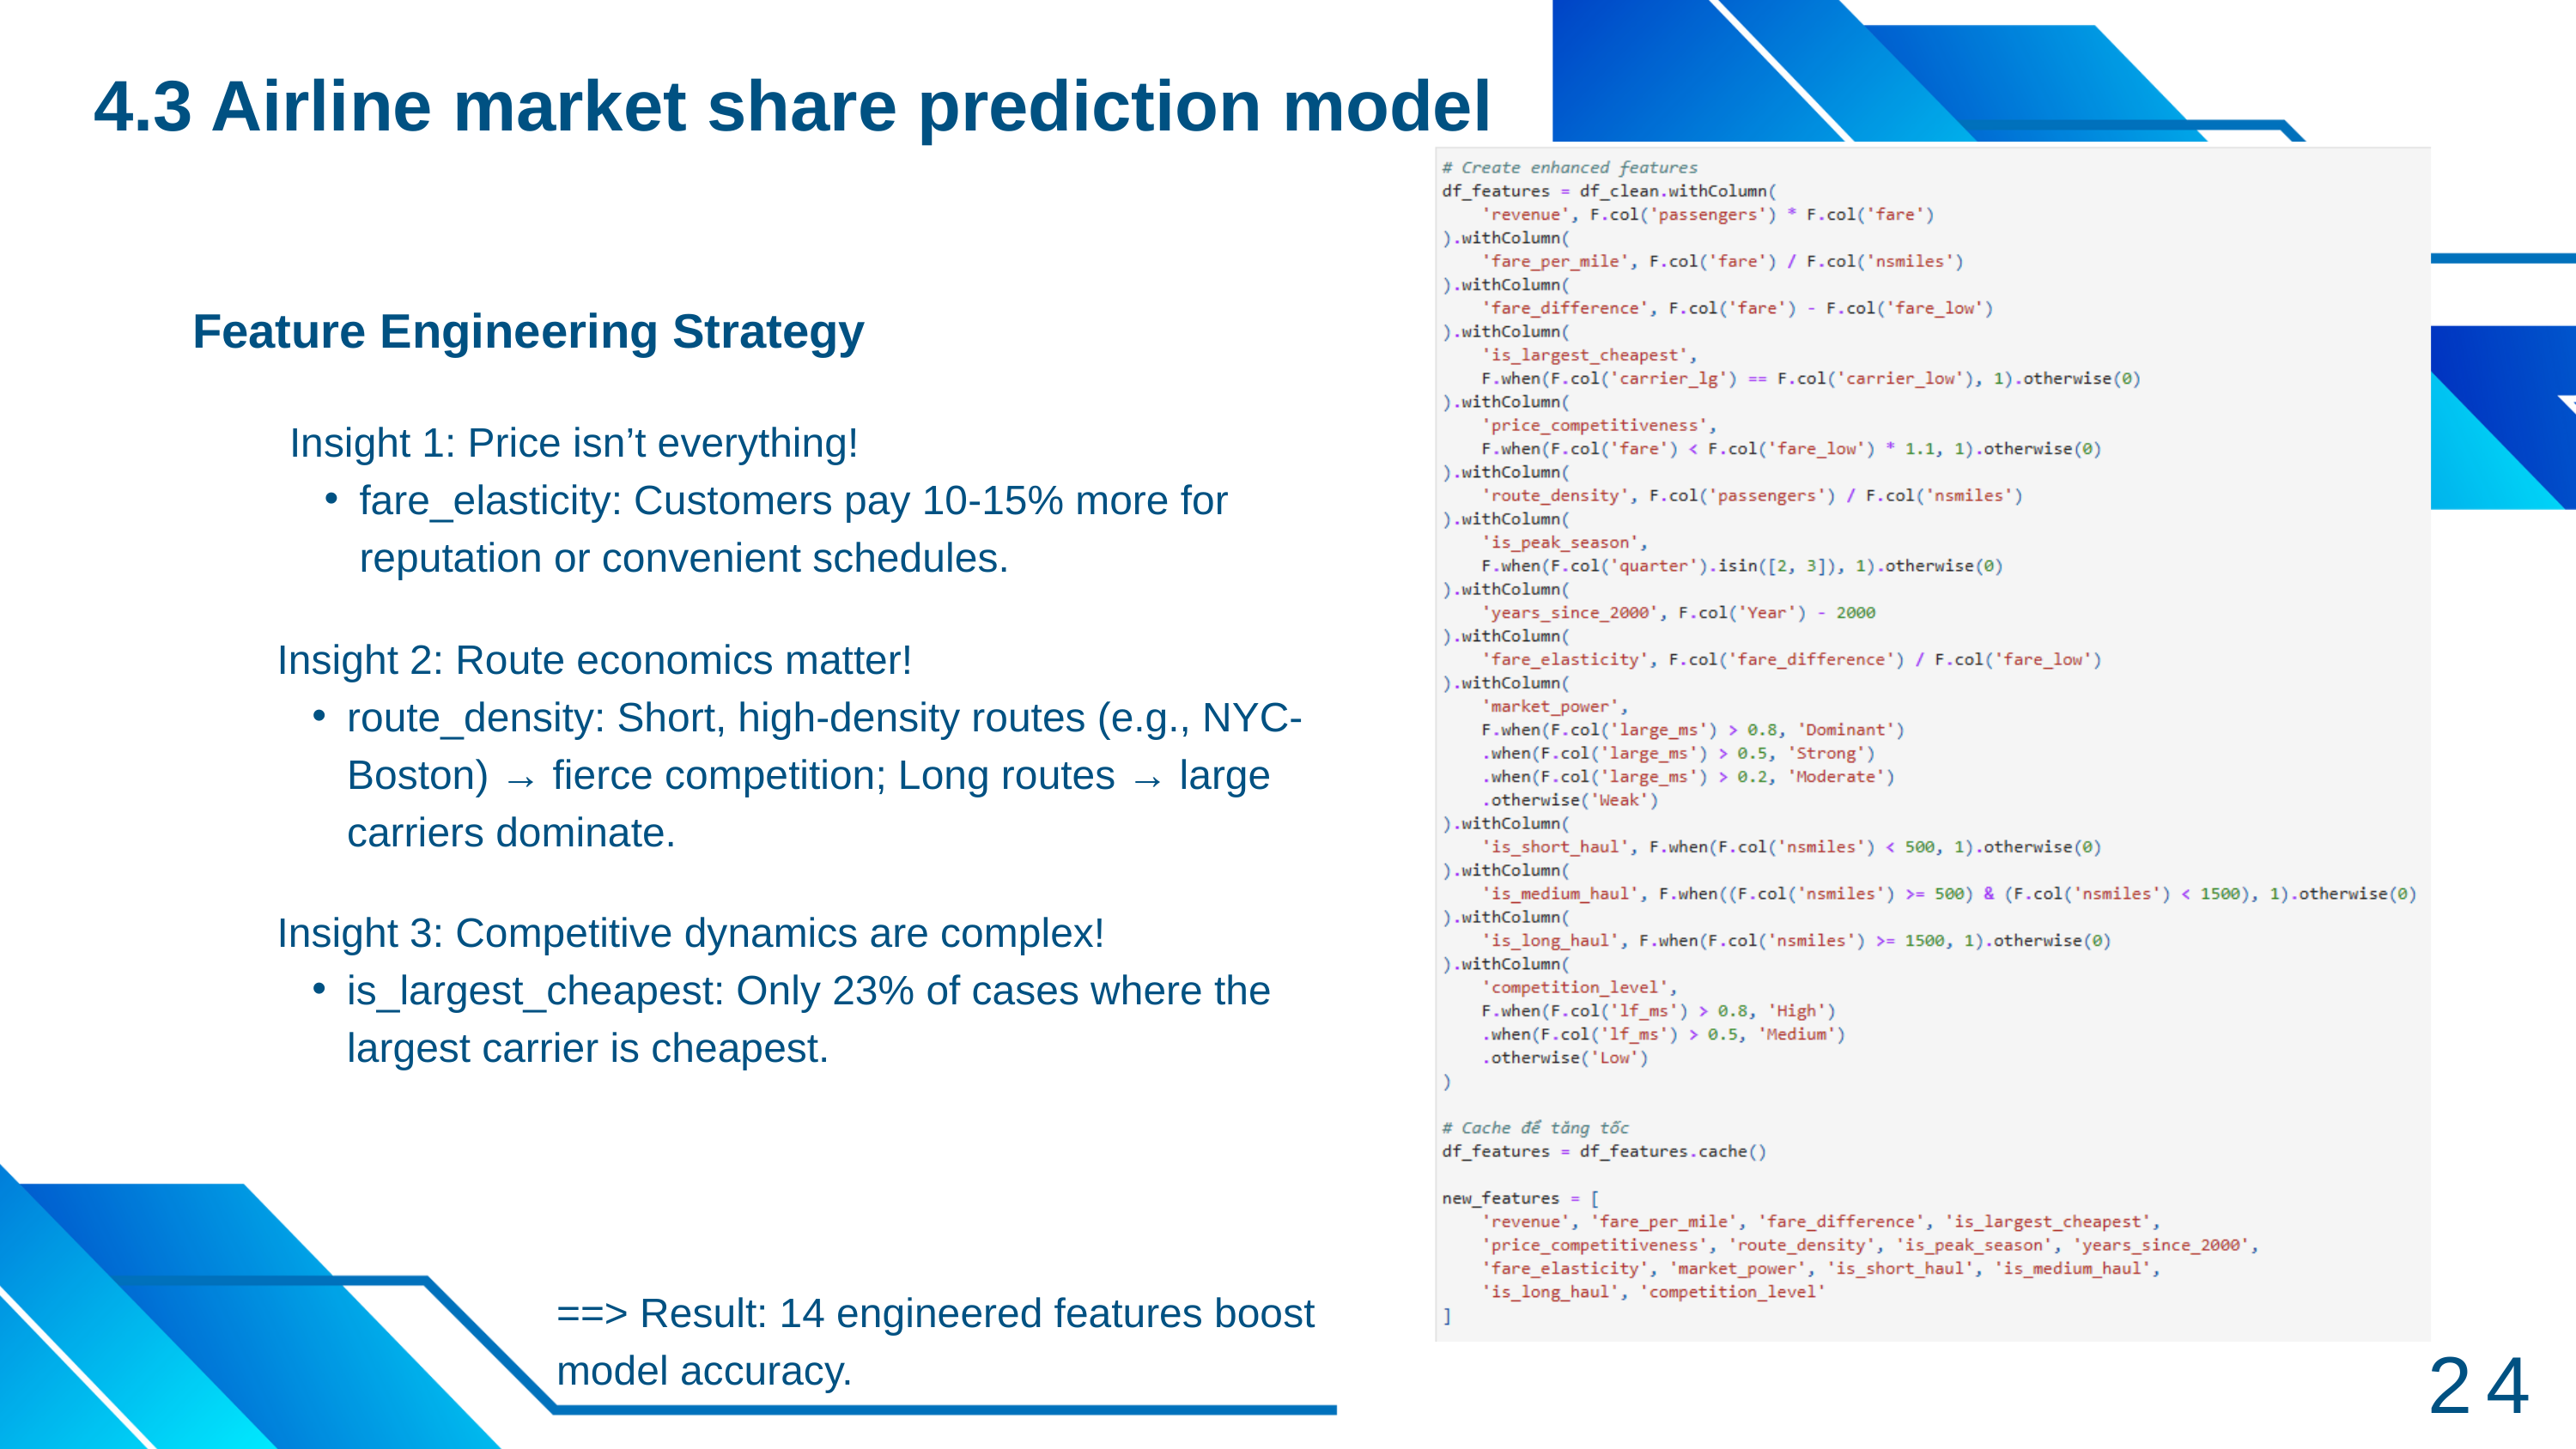

4.3 Airline market share prediction model

Feature Engineering Strategy
Insight 1: Price isn’t everything!
fare_elasticity: Customers pay 10-15% more for reputation or convenient schedules.

Insight 2: Route economics matter!
route_density: Short, high-density routes (e.g., NYC-Boston) → fierce competition; Long routes → large carriers dominate.

Insight 3: Competitive dynamics are complex!
is_largest_cheapest: Only 23% of cases where the largest carrier is cheapest.

==> Result: 14 engineered features boost model accuracy.

24